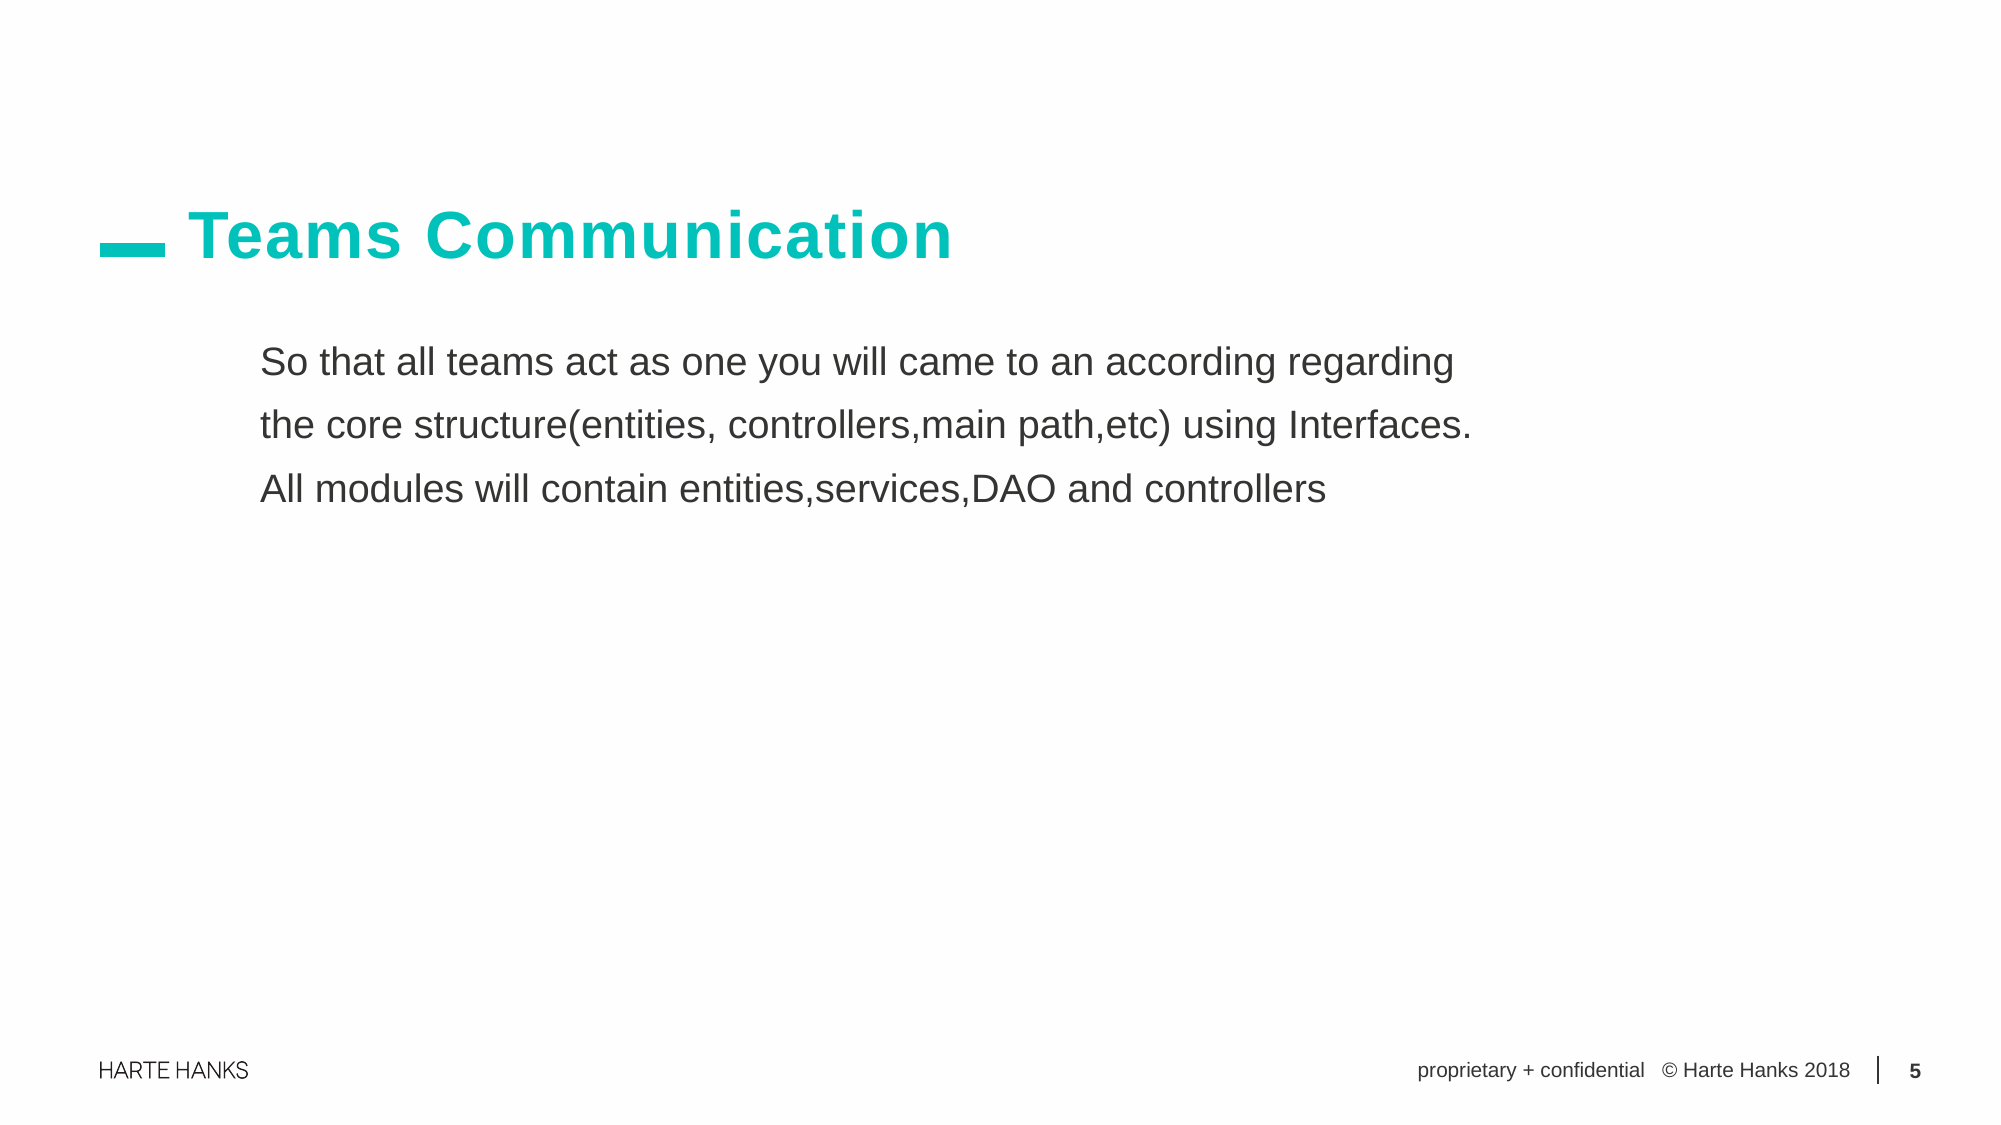

Teams Communication
So that all teams act as one you will came to an according regarding
the core structure(entities, controllers,main path,etc) using Interfaces.
All modules will contain entities,services,DAO and controllers